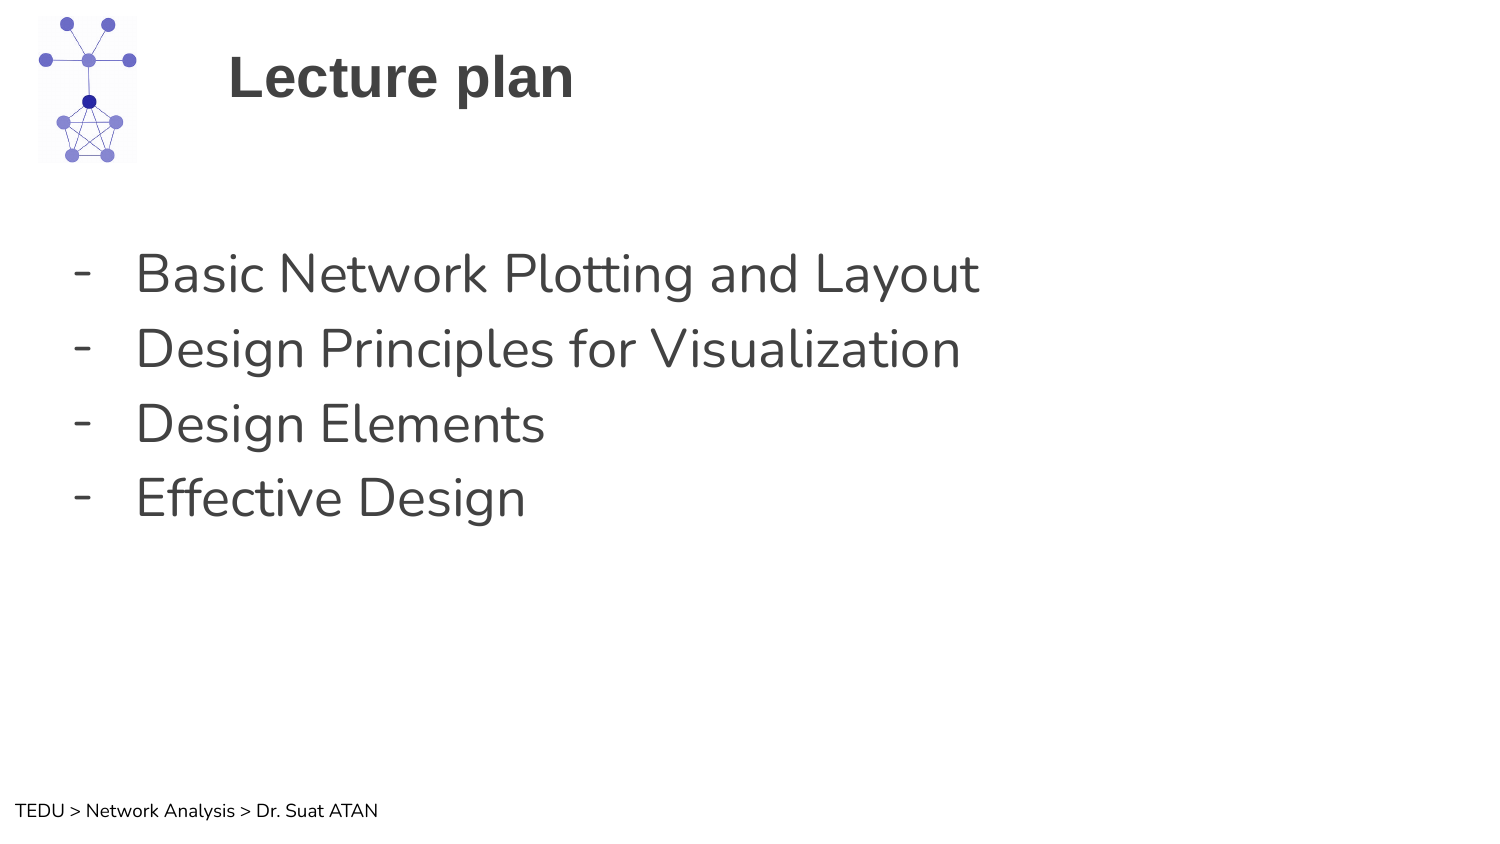

# Lecture plan
Basic Network Plotting and Layout
Design Principles for Visualization
Design Elements
Effective Design